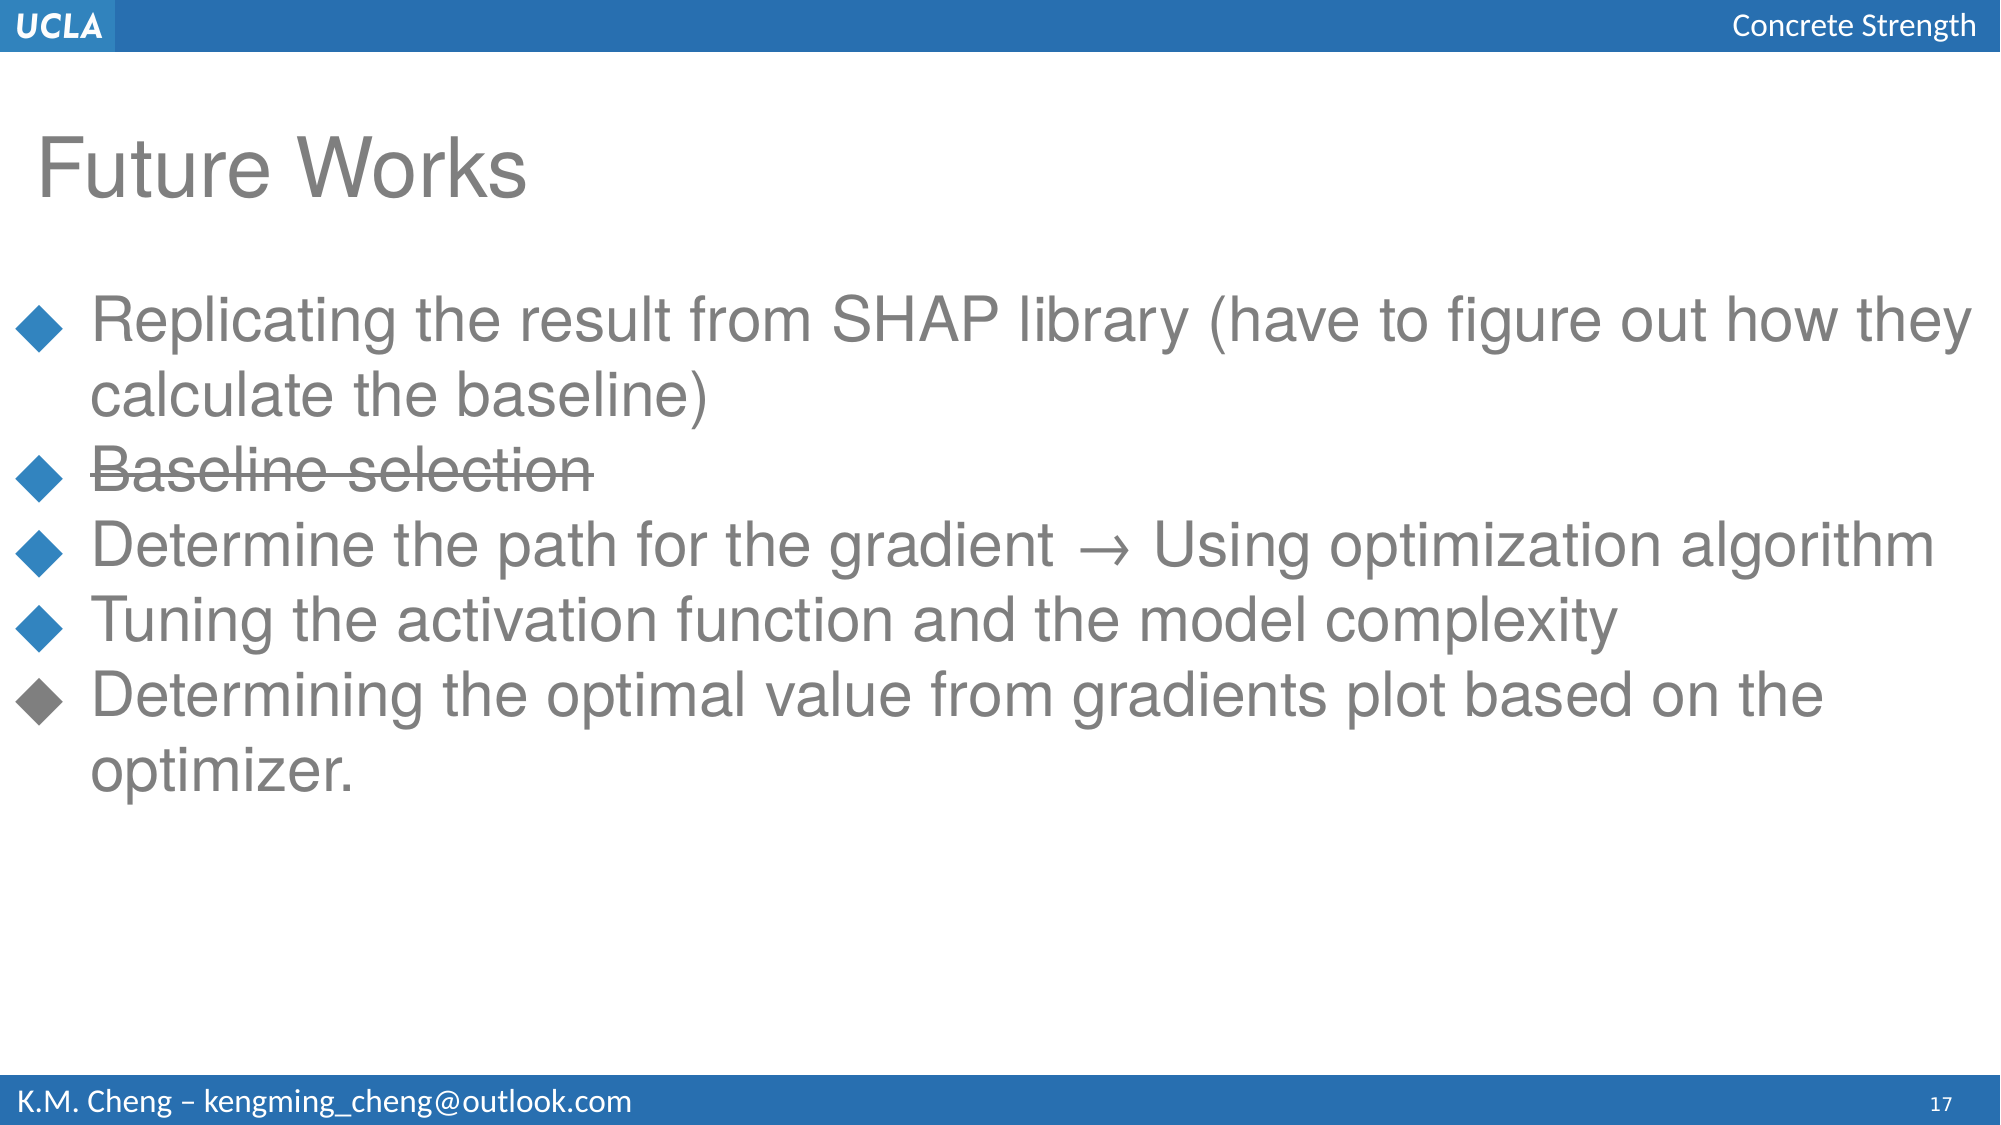

Future Works
Replicating the result from SHAP library (have to figure out how they calculate the baseline)
Baseline selection
Determine the path for the gradient → Using optimization algorithm
Tuning the activation function and the model complexity
Determining the optimal value from gradients plot based on the optimizer.